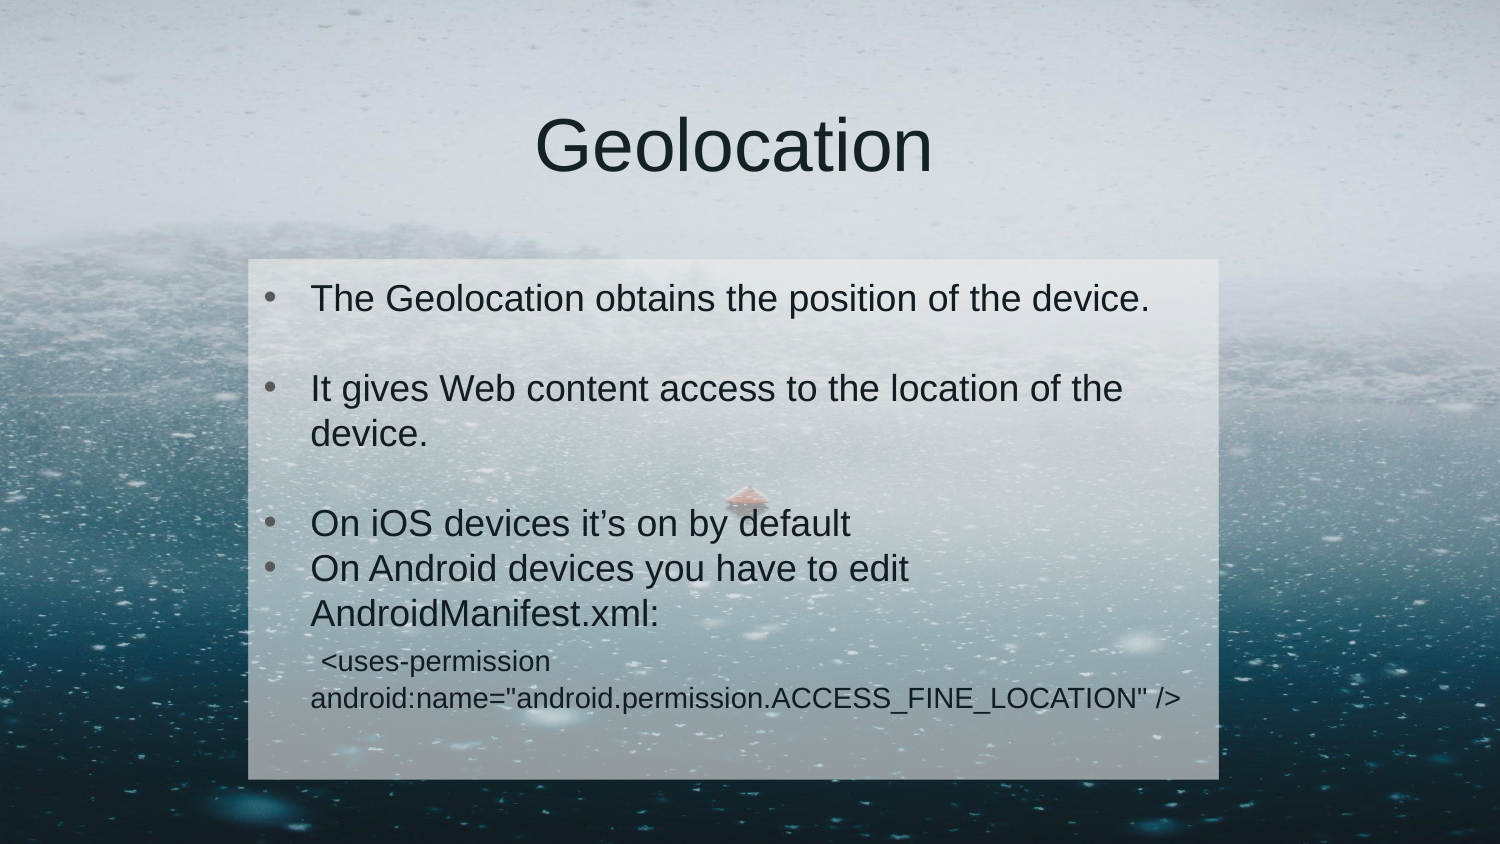

# Geolocation
The Geolocation obtains the position of the device.

It gives Web content access to the location of the device.

On iOS devices it’s on by default
On Android devices you have to edit AndroidManifest.xml:
 <uses-permission android:name="android.permission.ACCESS_FINE_LOCATION" />